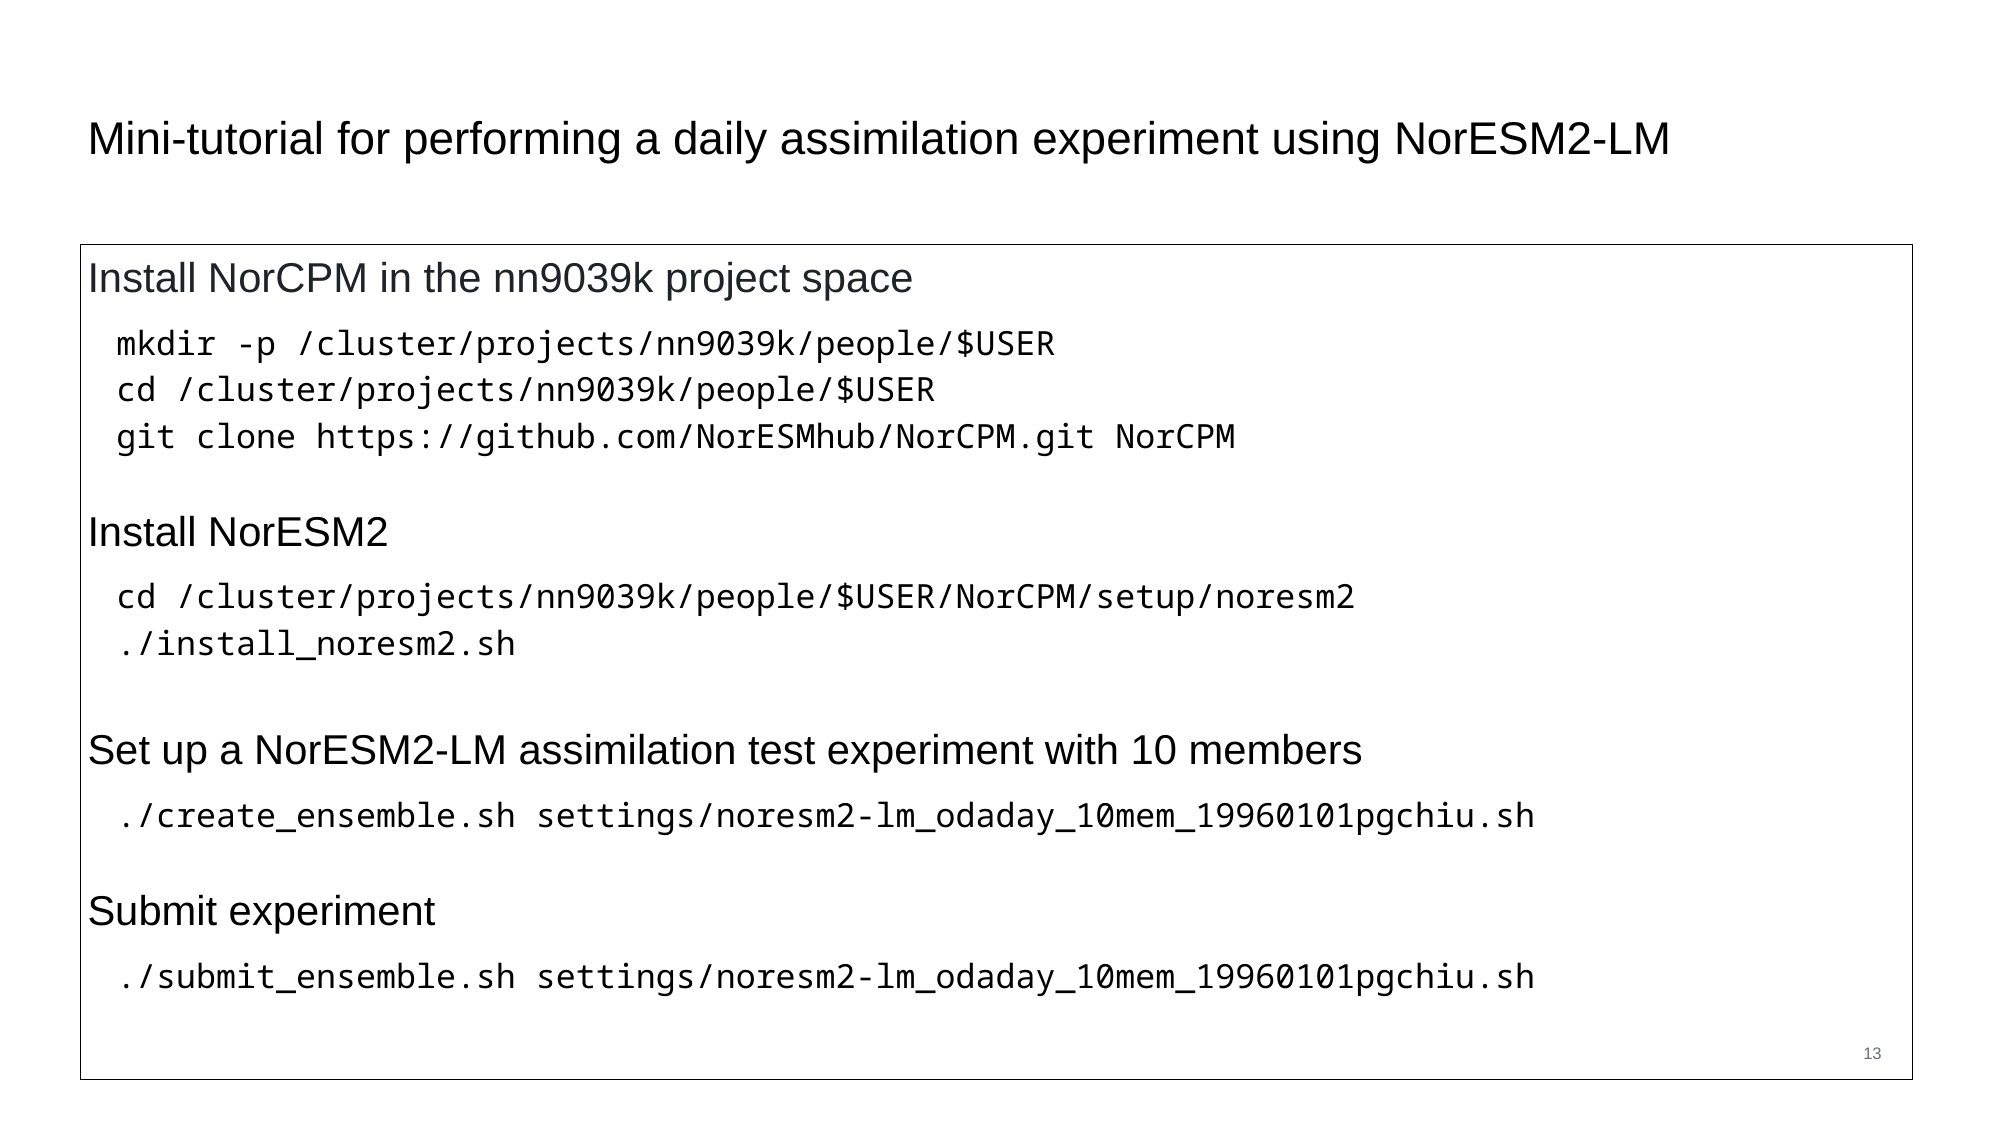

# Mini-tutorial for performing a daily assimilation experiment using NorESM2-LM

Install NorCPM in the nn9039k project space

mkdir -p /cluster/projects/nn9039k/people/$USER
cd /cluster/projects/nn9039k/people/$USER
git clone https://github.com/NorESMhub/NorCPM.git NorCPM

Install NorESM2

cd /cluster/projects/nn9039k/people/$USER/NorCPM/setup/noresm2
./install_noresm2.sh

Set up a NorESM2-LM assimilation test experiment with 10 members

./create_ensemble.sh settings/noresm2-lm_odaday_10mem_19960101pgchiu.sh

Submit experiment

./submit_ensemble.sh settings/noresm2-lm_odaday_10mem_19960101pgchiu.sh

13